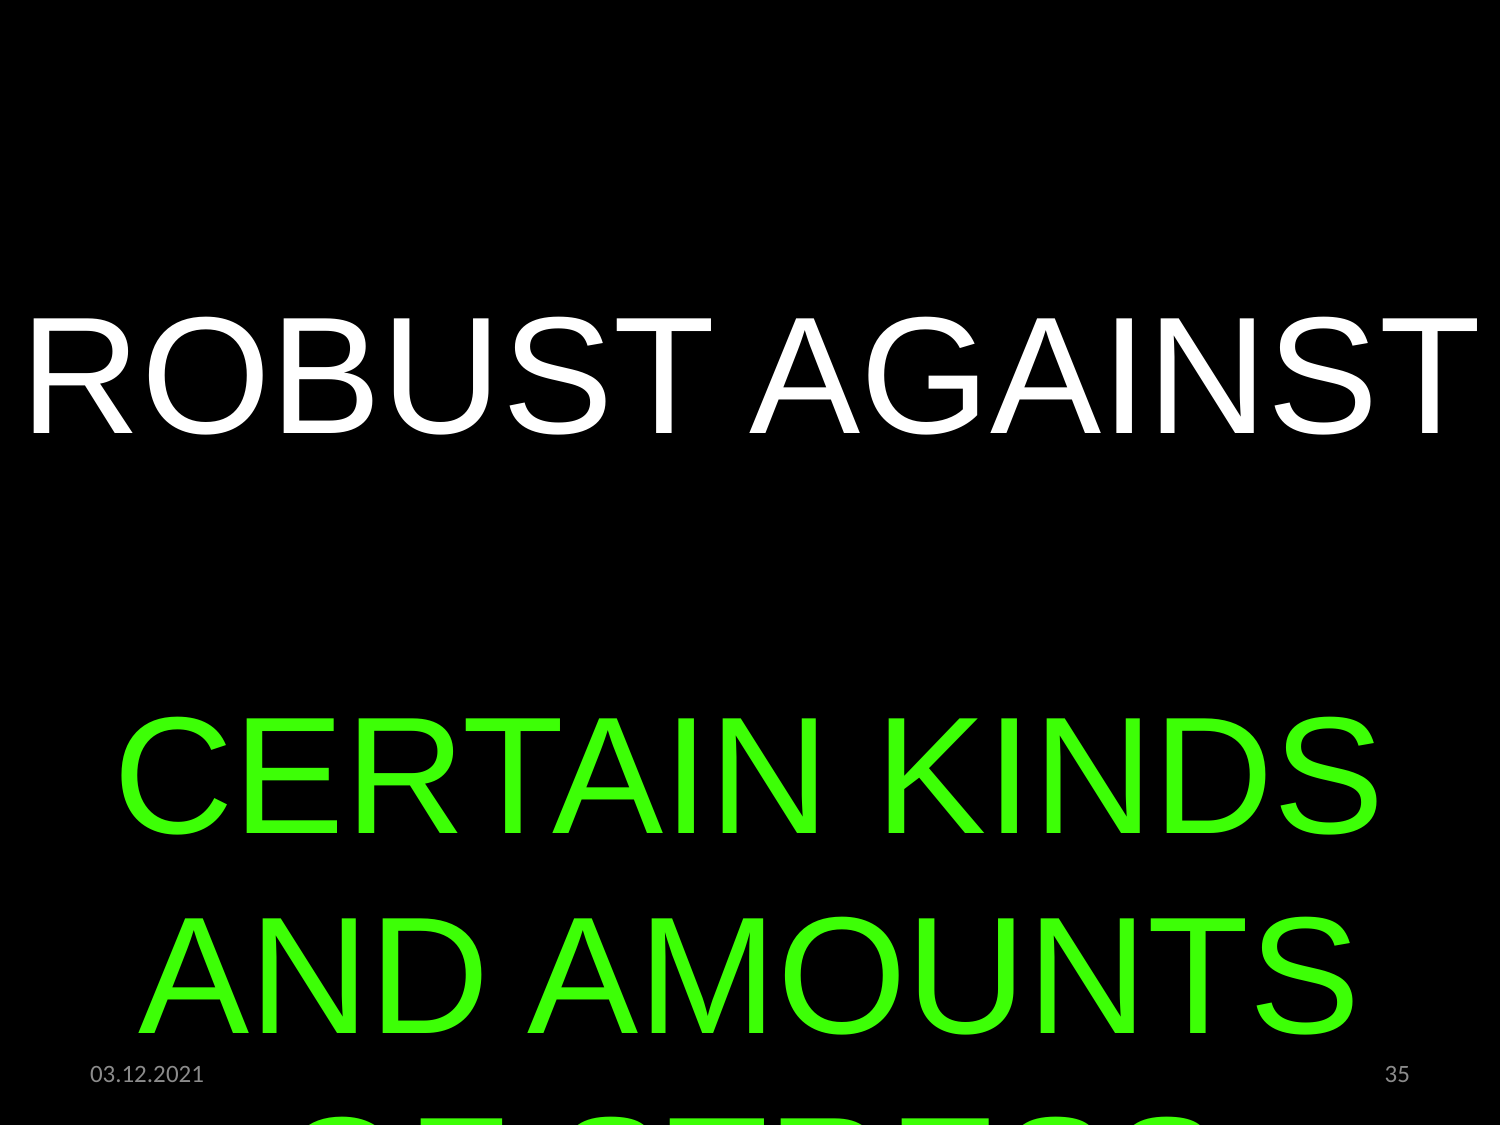

ROBUST AGAINST
CERTAIN KINDS AND AMOUNTS OF STRESS
03.12.2021
35